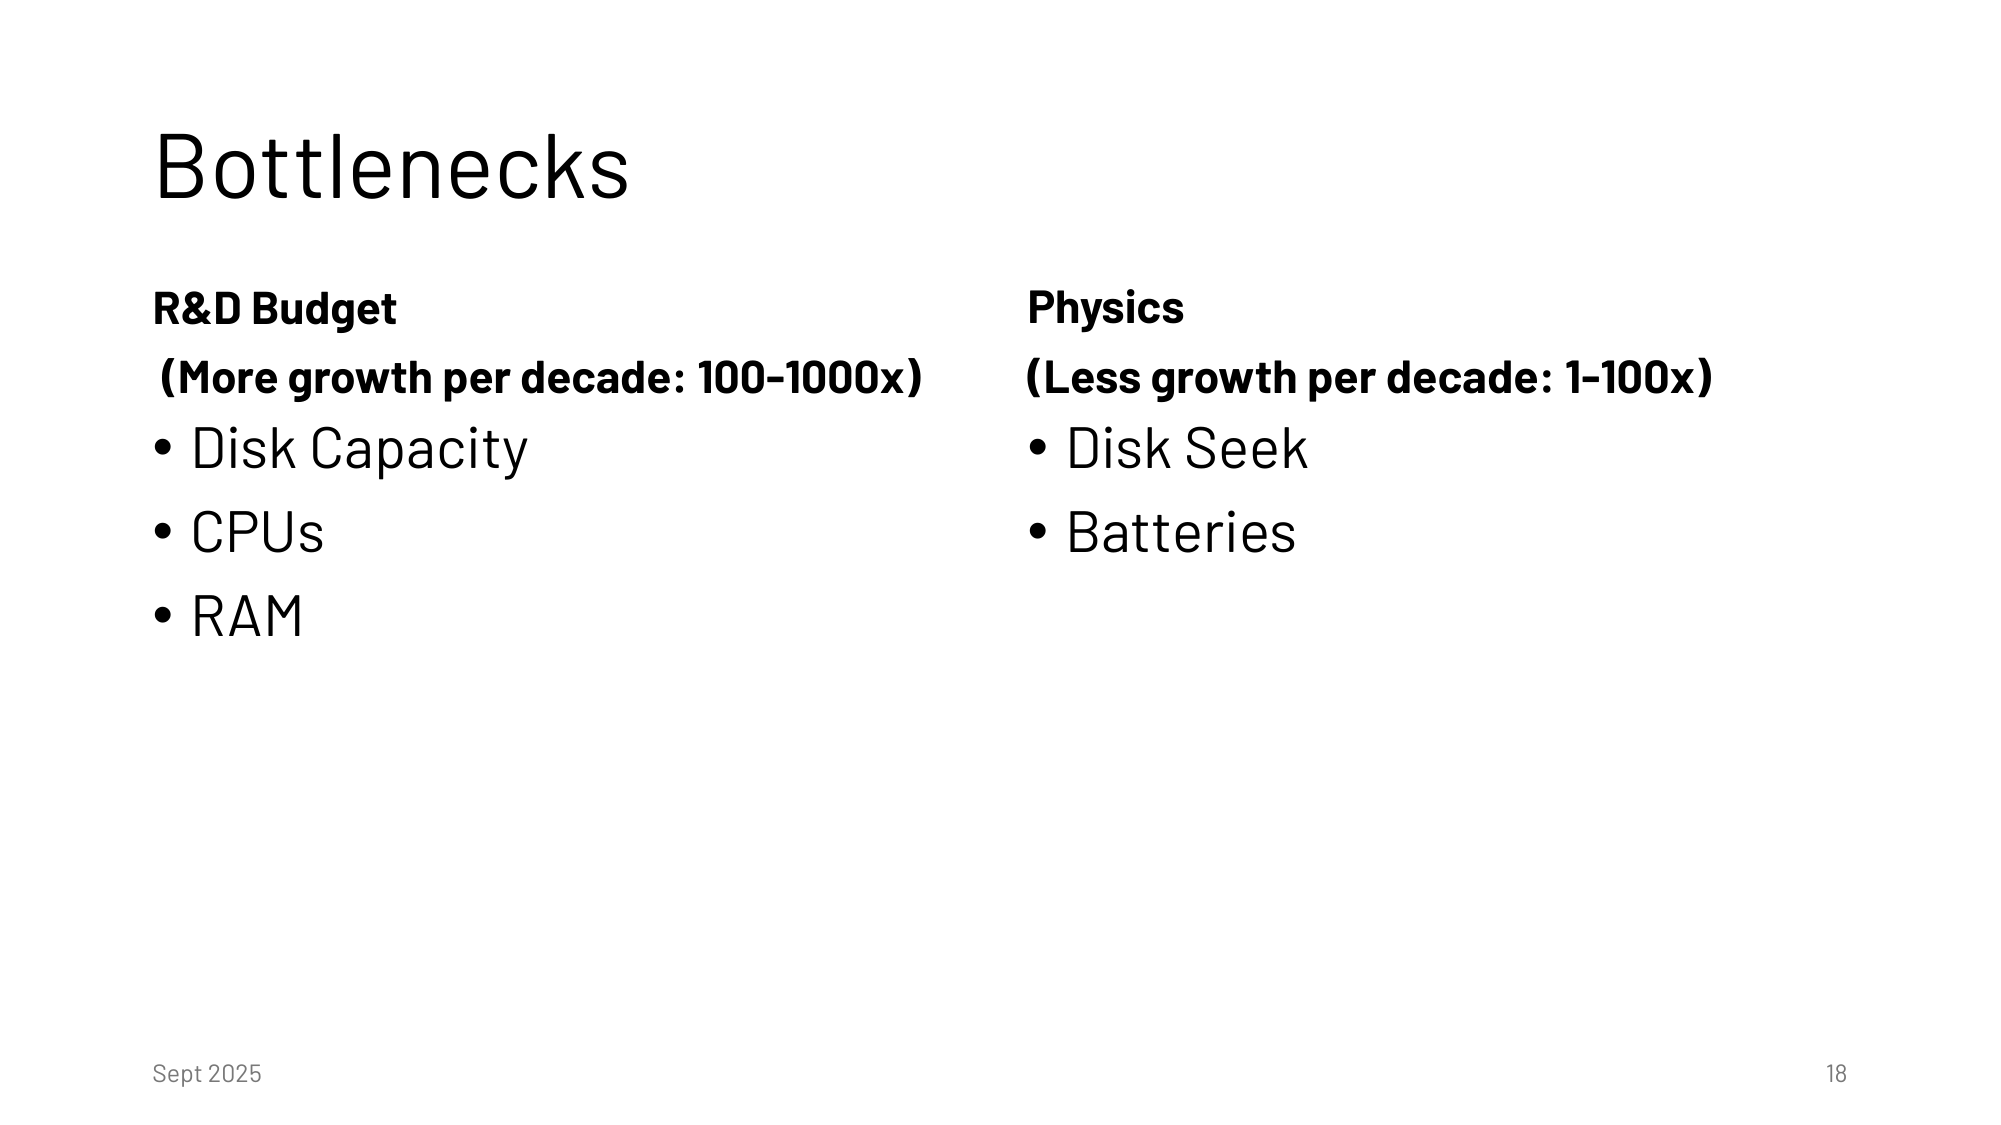

# Bottlenecks
R&D Budget
 (More growth per decade: 100-1000x)
Physics
(Less growth per decade: 1-100x)
Disk Capacity
CPUs
RAM
Disk Seek
Batteries
Sept 2025
18